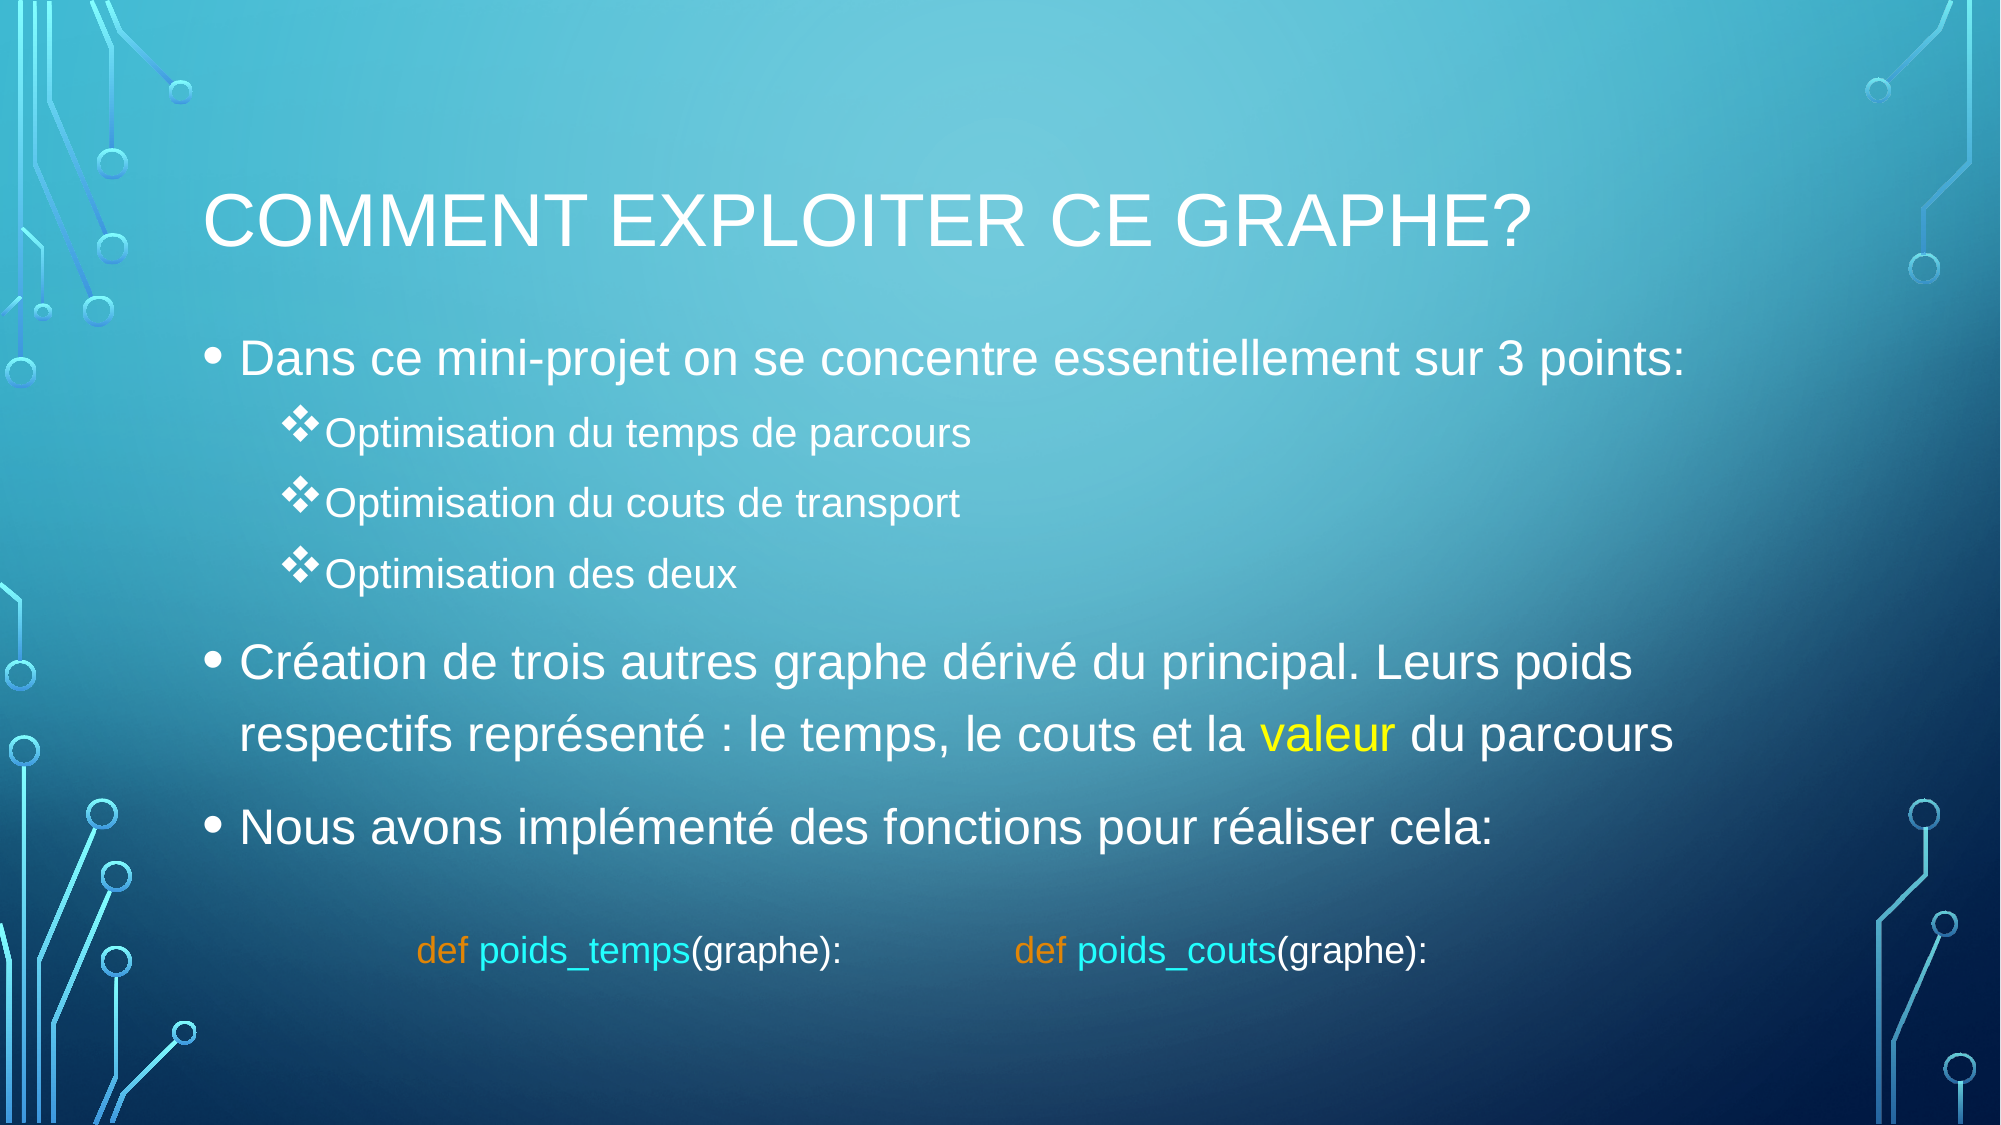

# Comment exploiter ce graphe?
Dans ce mini-projet on se concentre essentiellement sur 3 points:
Optimisation du temps de parcours
Optimisation du couts de transport
Optimisation des deux
Création de trois autres graphe dérivé du principal. Leurs poids respectifs représenté : le temps, le couts et la valeur du parcours
Nous avons implémenté des fonctions pour réaliser cela:

def poids_temps(graphe):

def poids_couts(graphe):